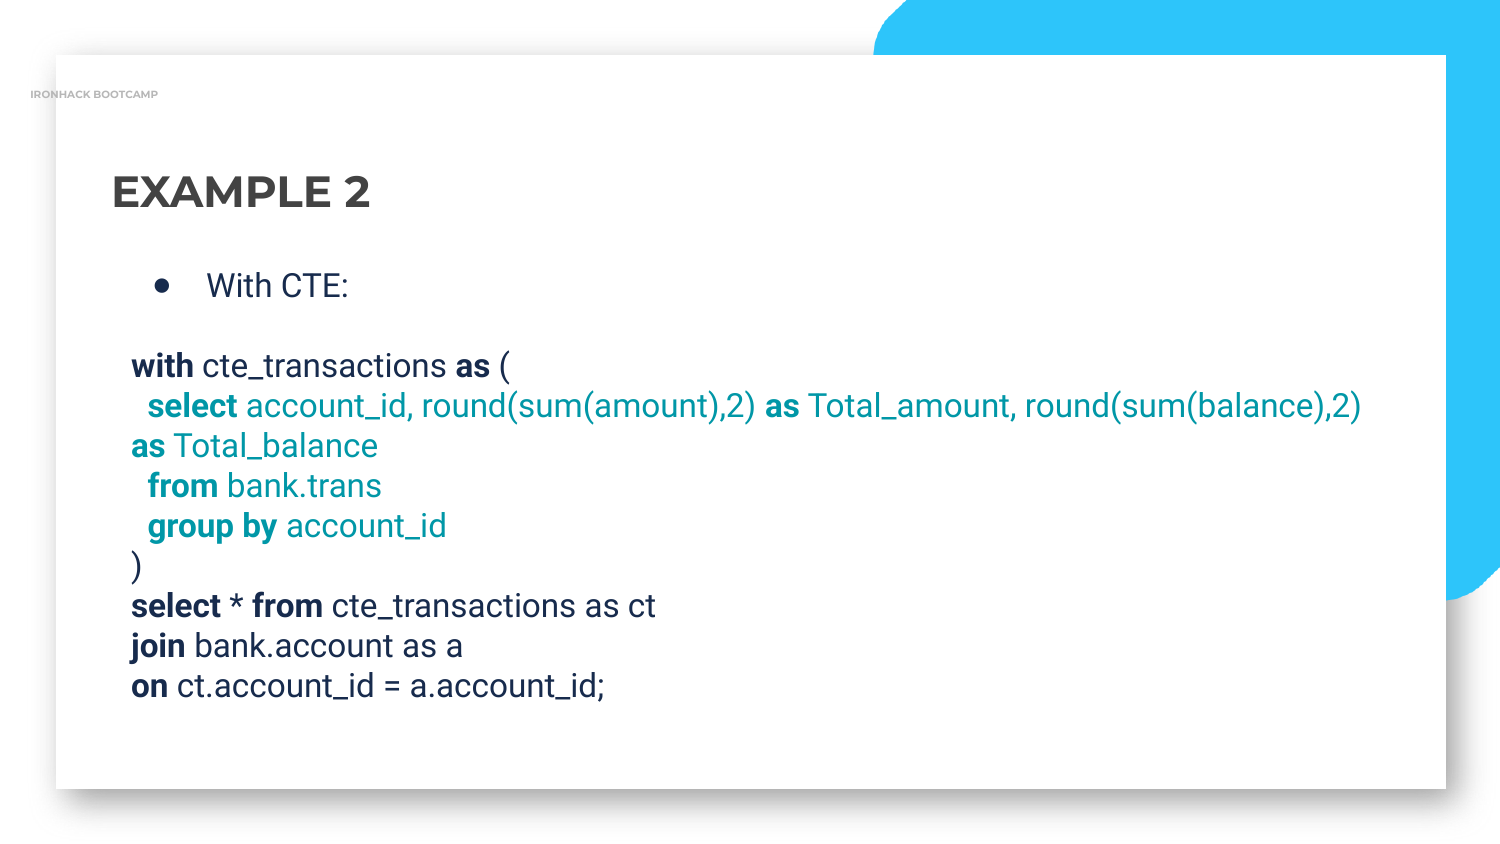

IRONHACK BOOTCAMP
EXAMPLE 2
With CTE:

with cte_transactions as (
  select account_id, round(sum(amount),2) as Total_amount, round(sum(balance),2) as Total_balance
  from bank.trans
  group by account_id
)
select * from cte_transactions as ct
join bank.account as a
on ct.account_id = a.account_id;